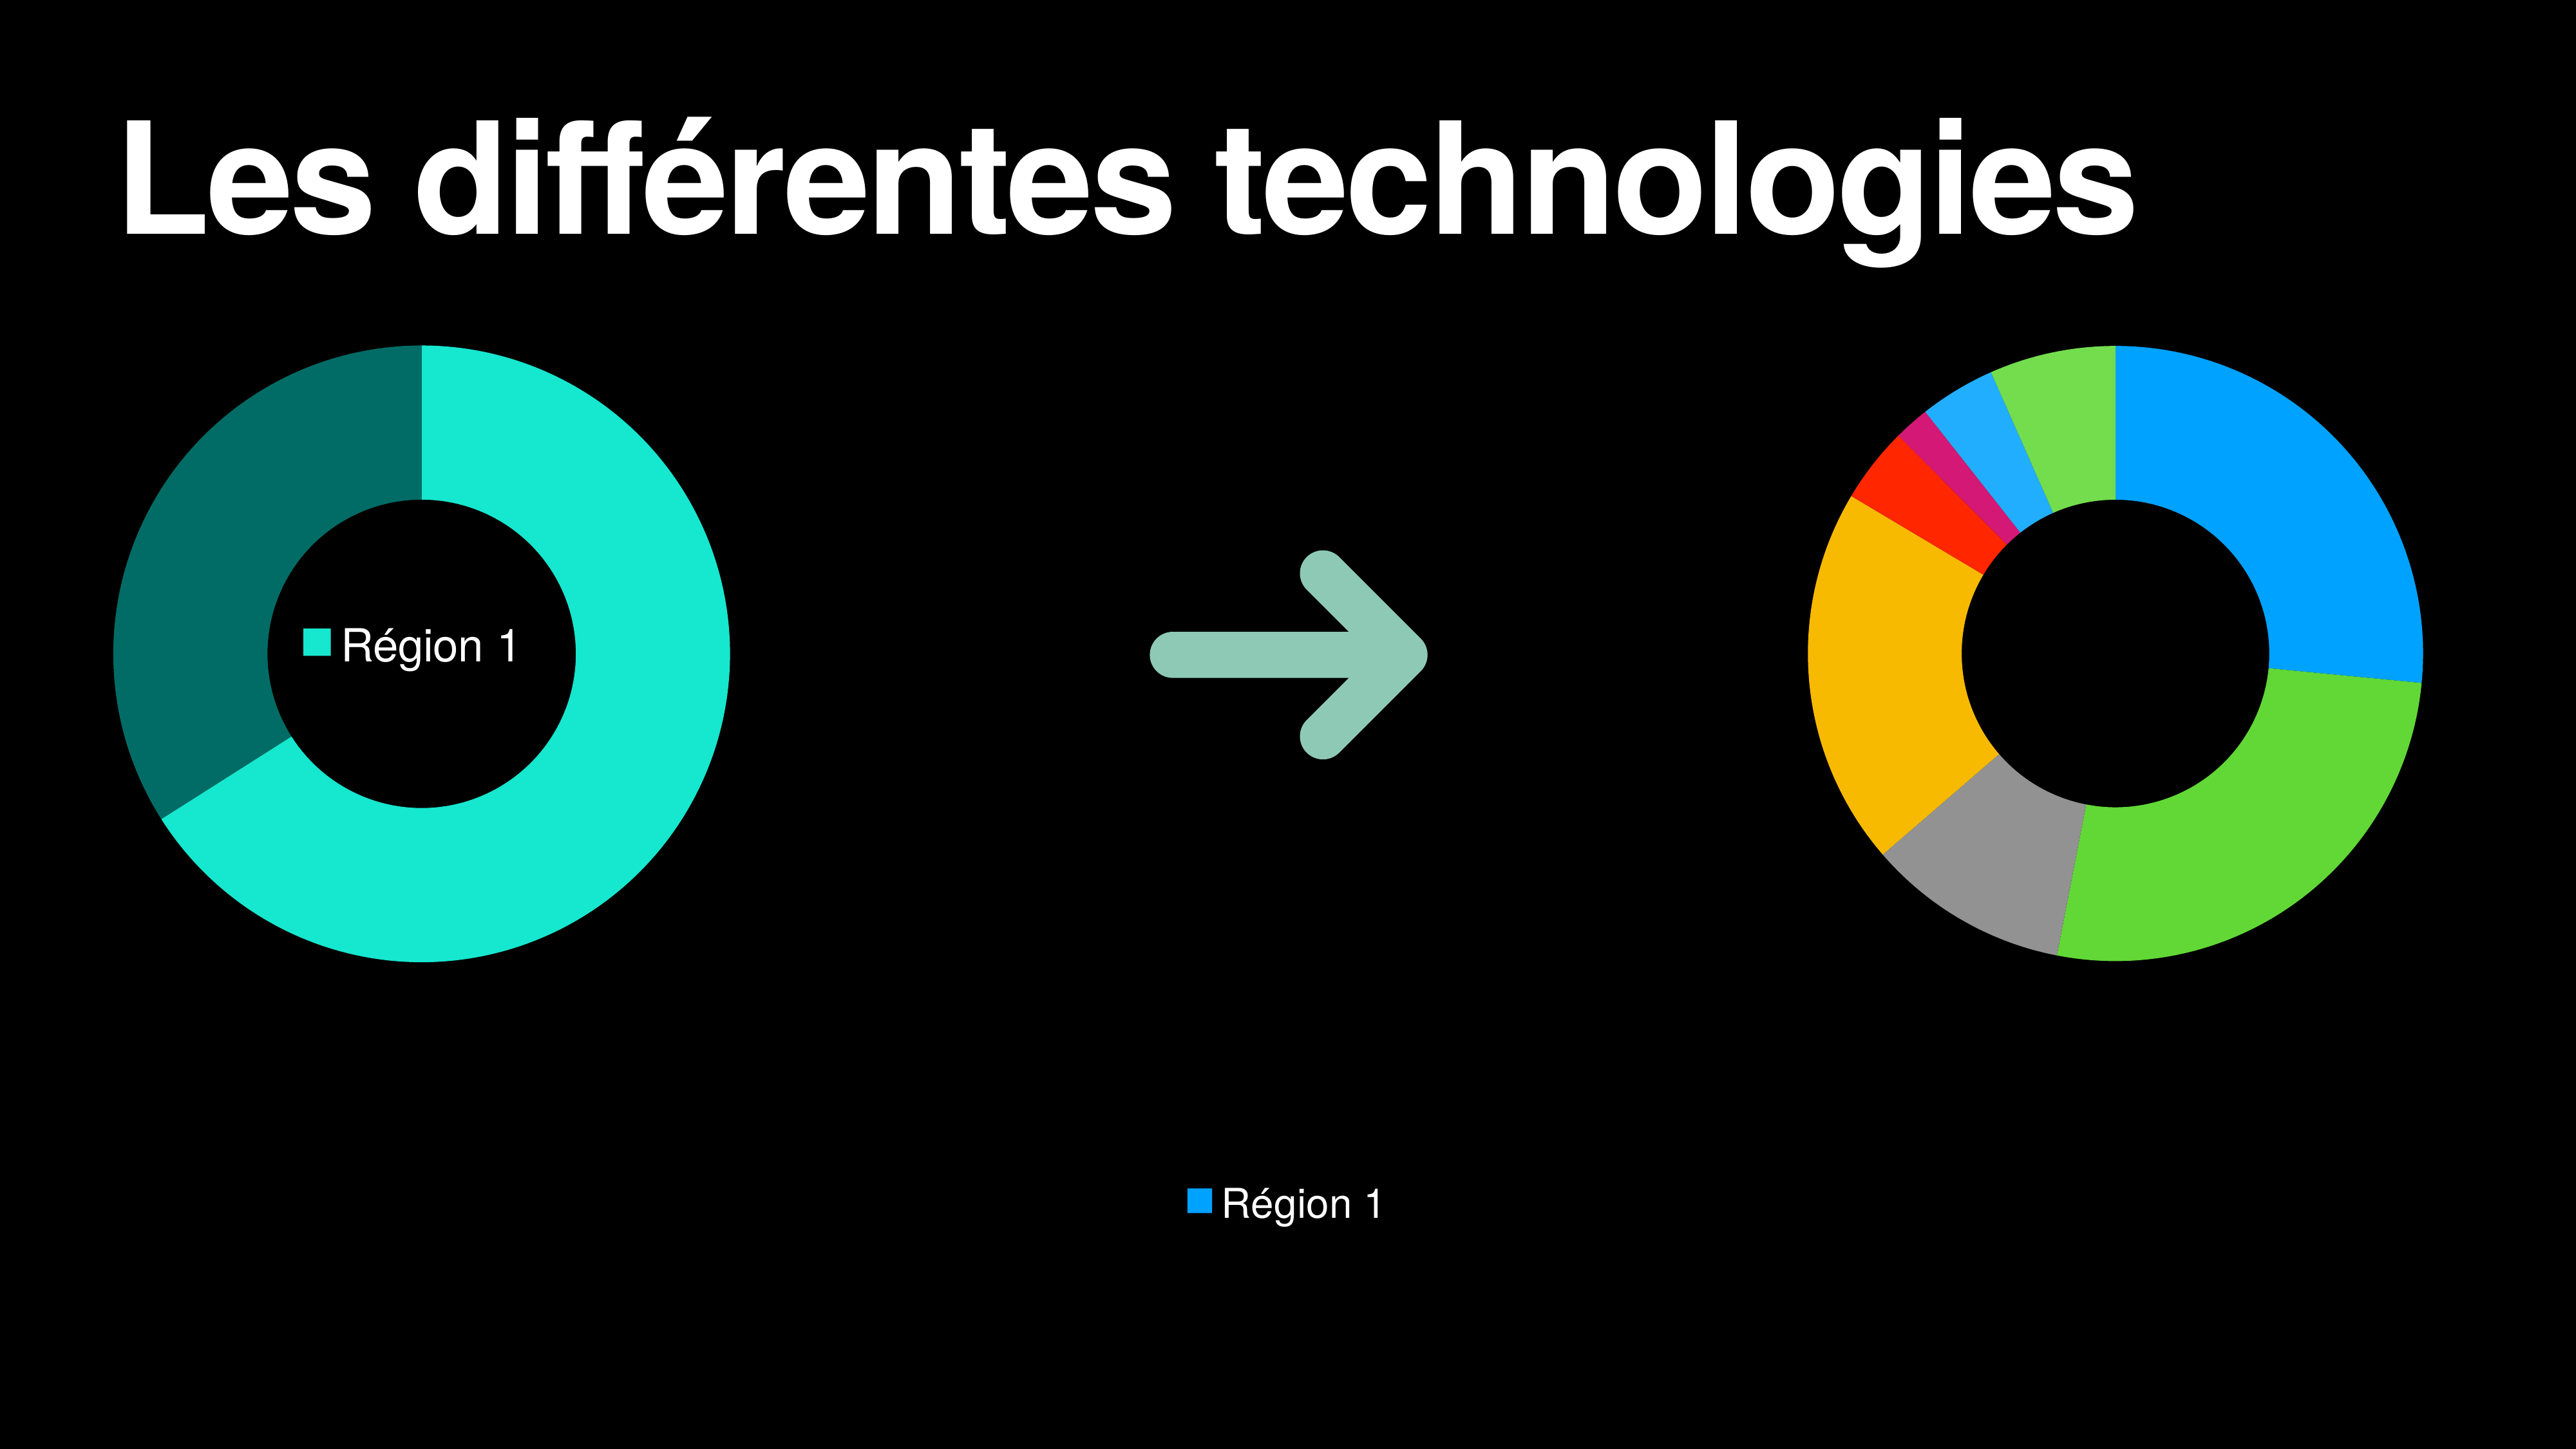

# Les différentes technologies

[unsupported chart]

### Chart

| Category | Région 1 |
|---|---|
| Frontend | 66.0 |
| Backend | 34.0 |
5